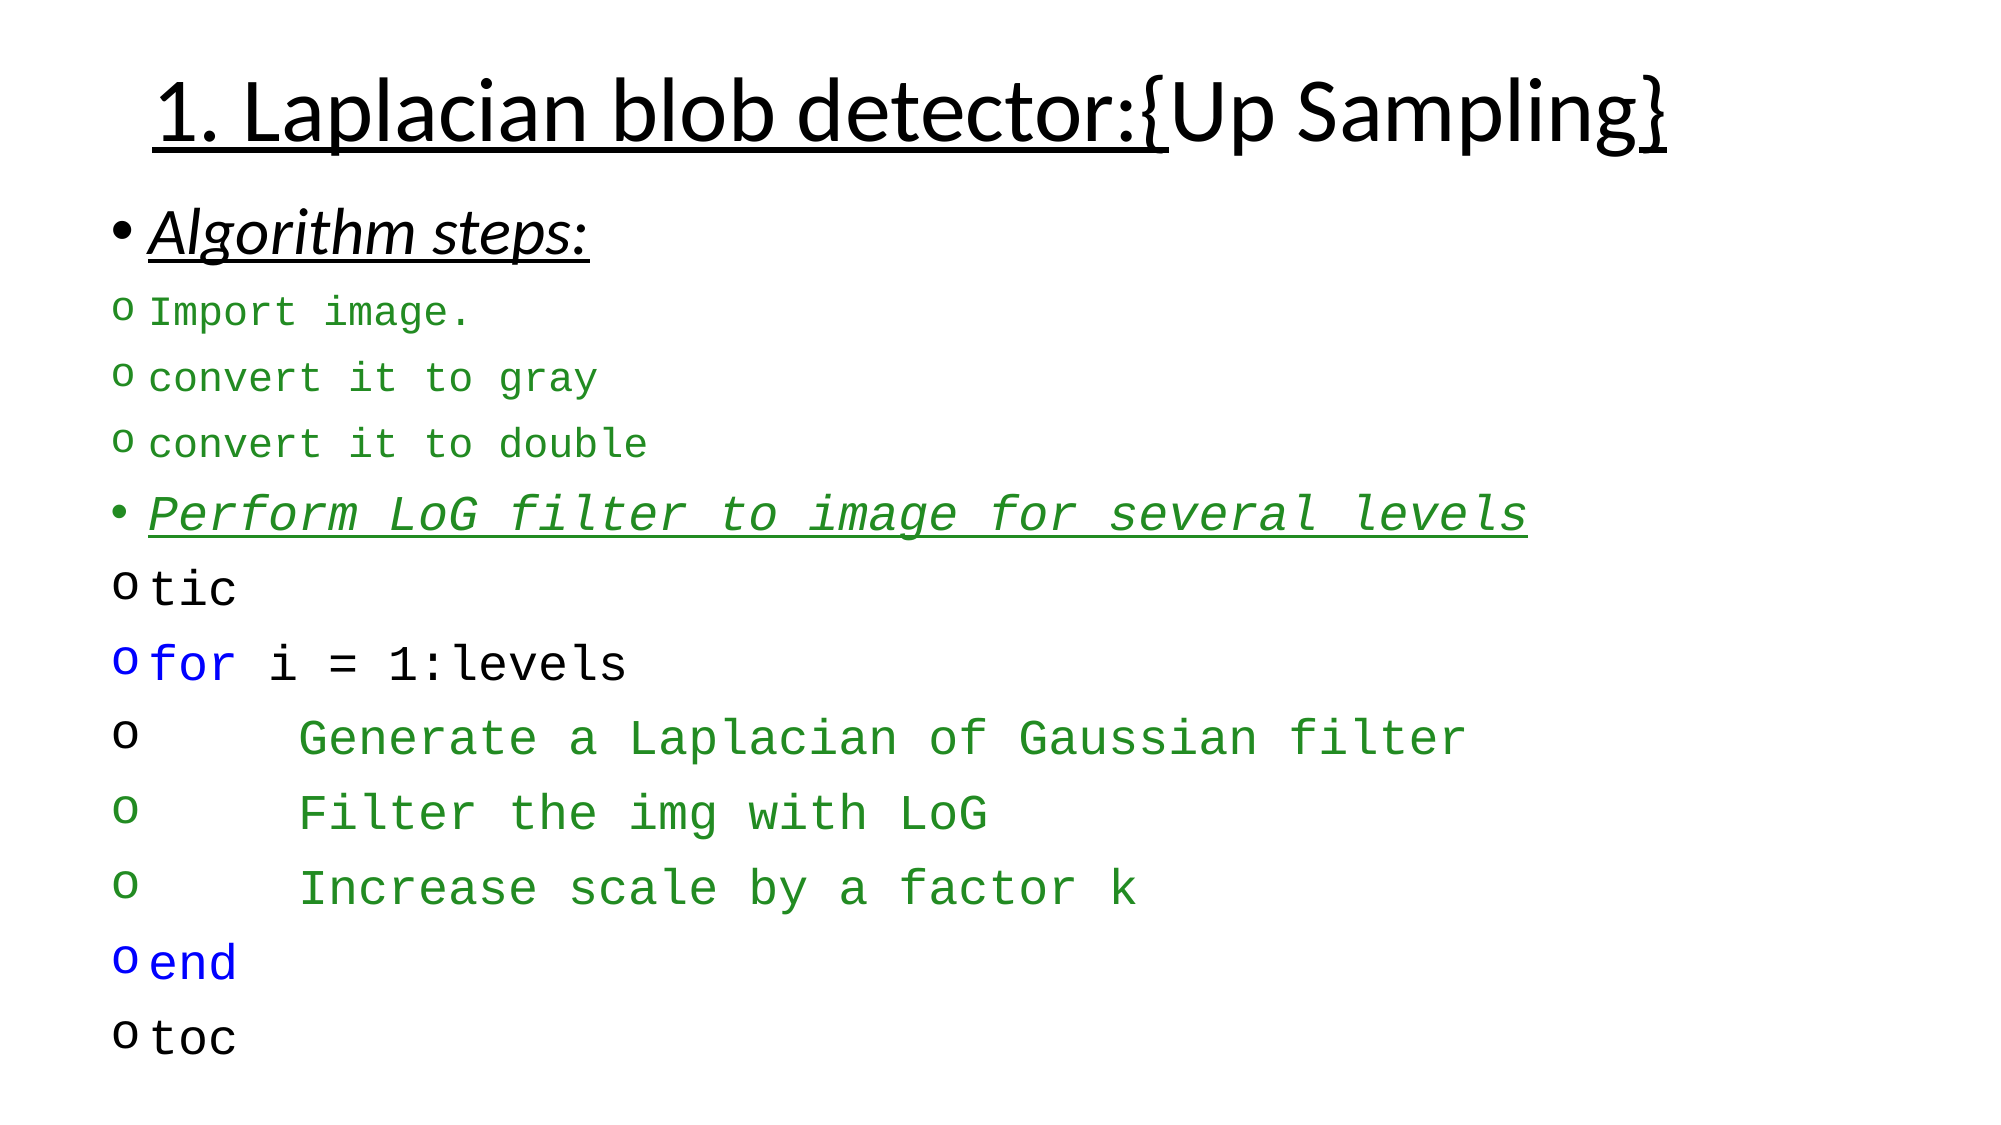

# 1. Laplacian blob detector:{Up Sampling}
Algorithm steps:
Import image.
convert it to gray
convert it to double
Perform LoG filter to image for several levels
tic
for i = 1:levels
     Generate a Laplacian of Gaussian filter
     Filter the img with LoG
     Increase scale by a factor k
end
toc